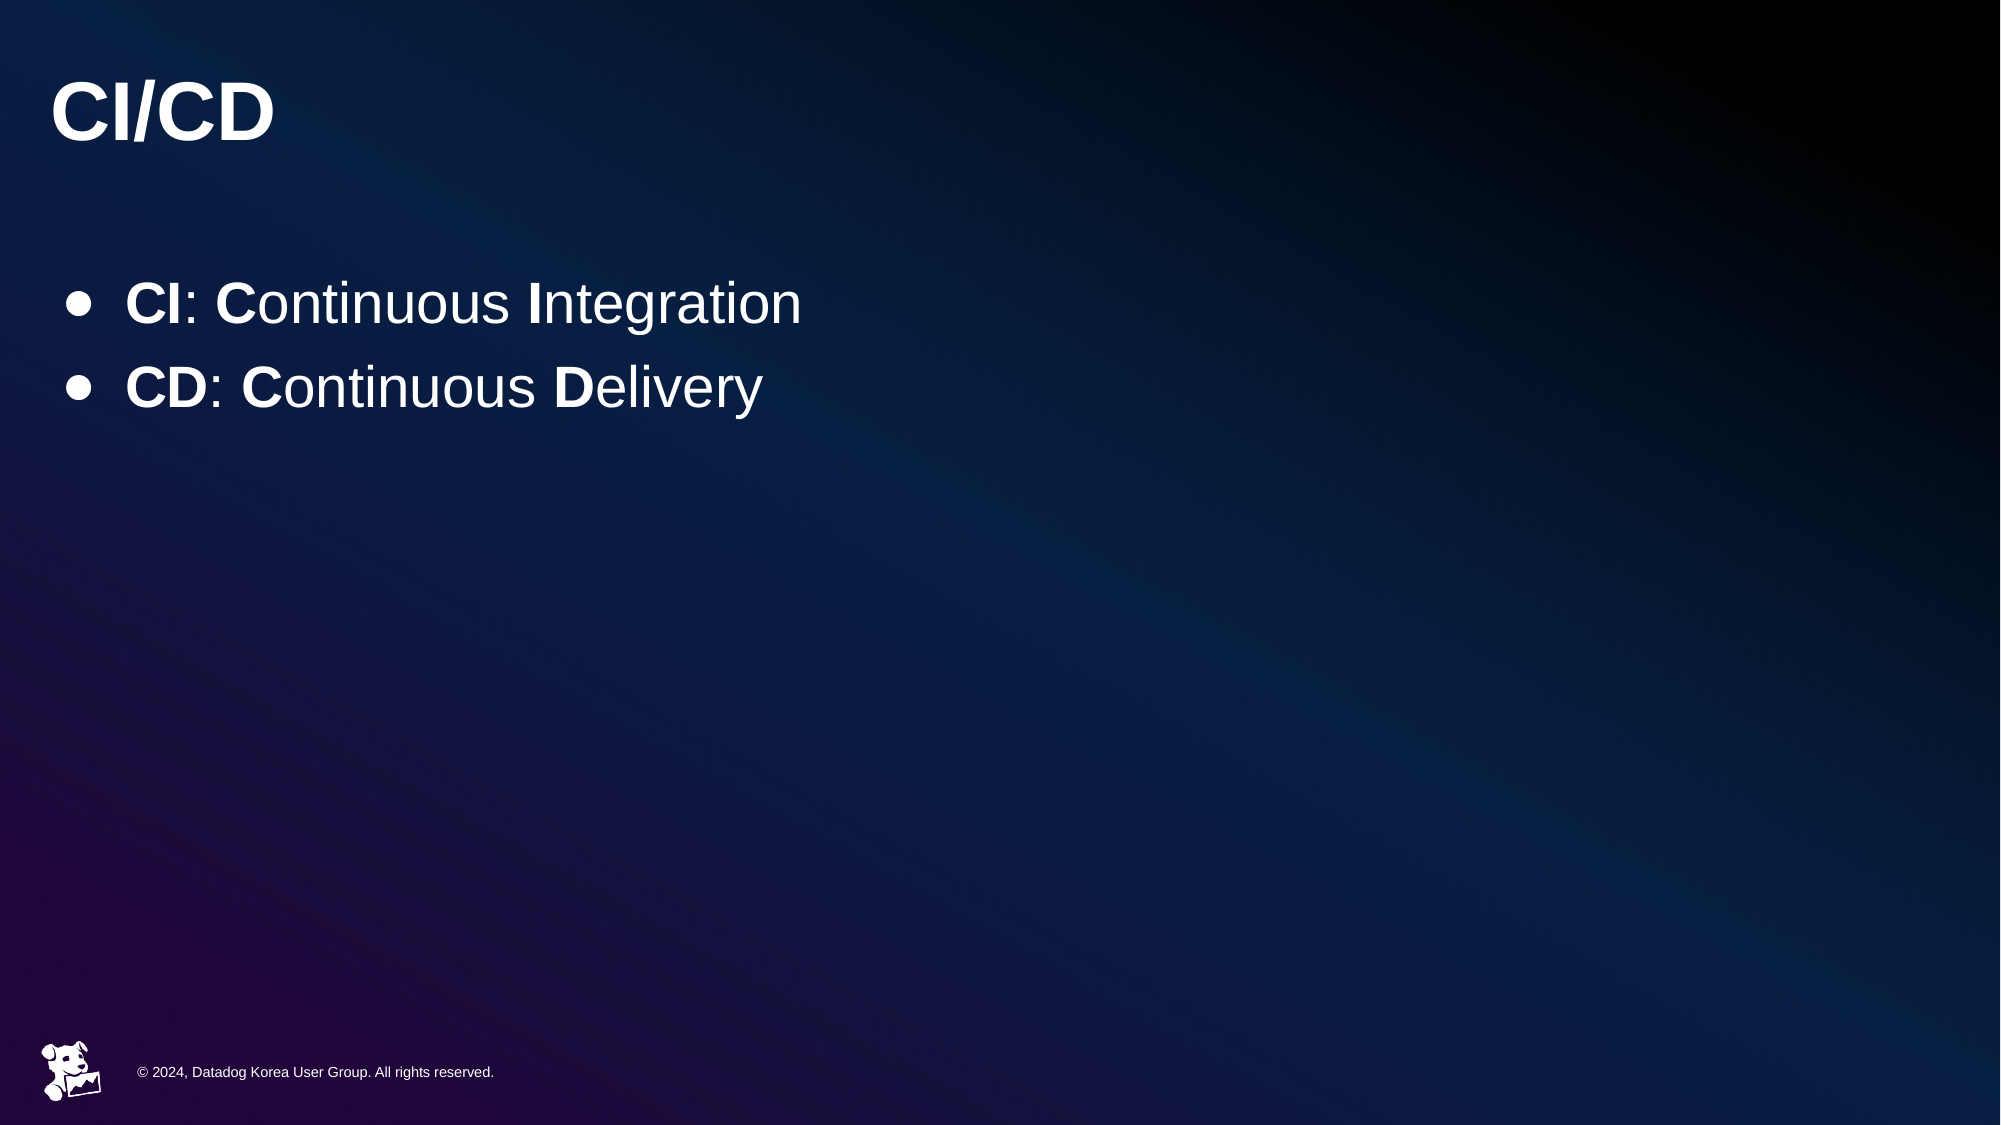

# CI/CD
CI: Continuous Integration
CD: Continuous Delivery